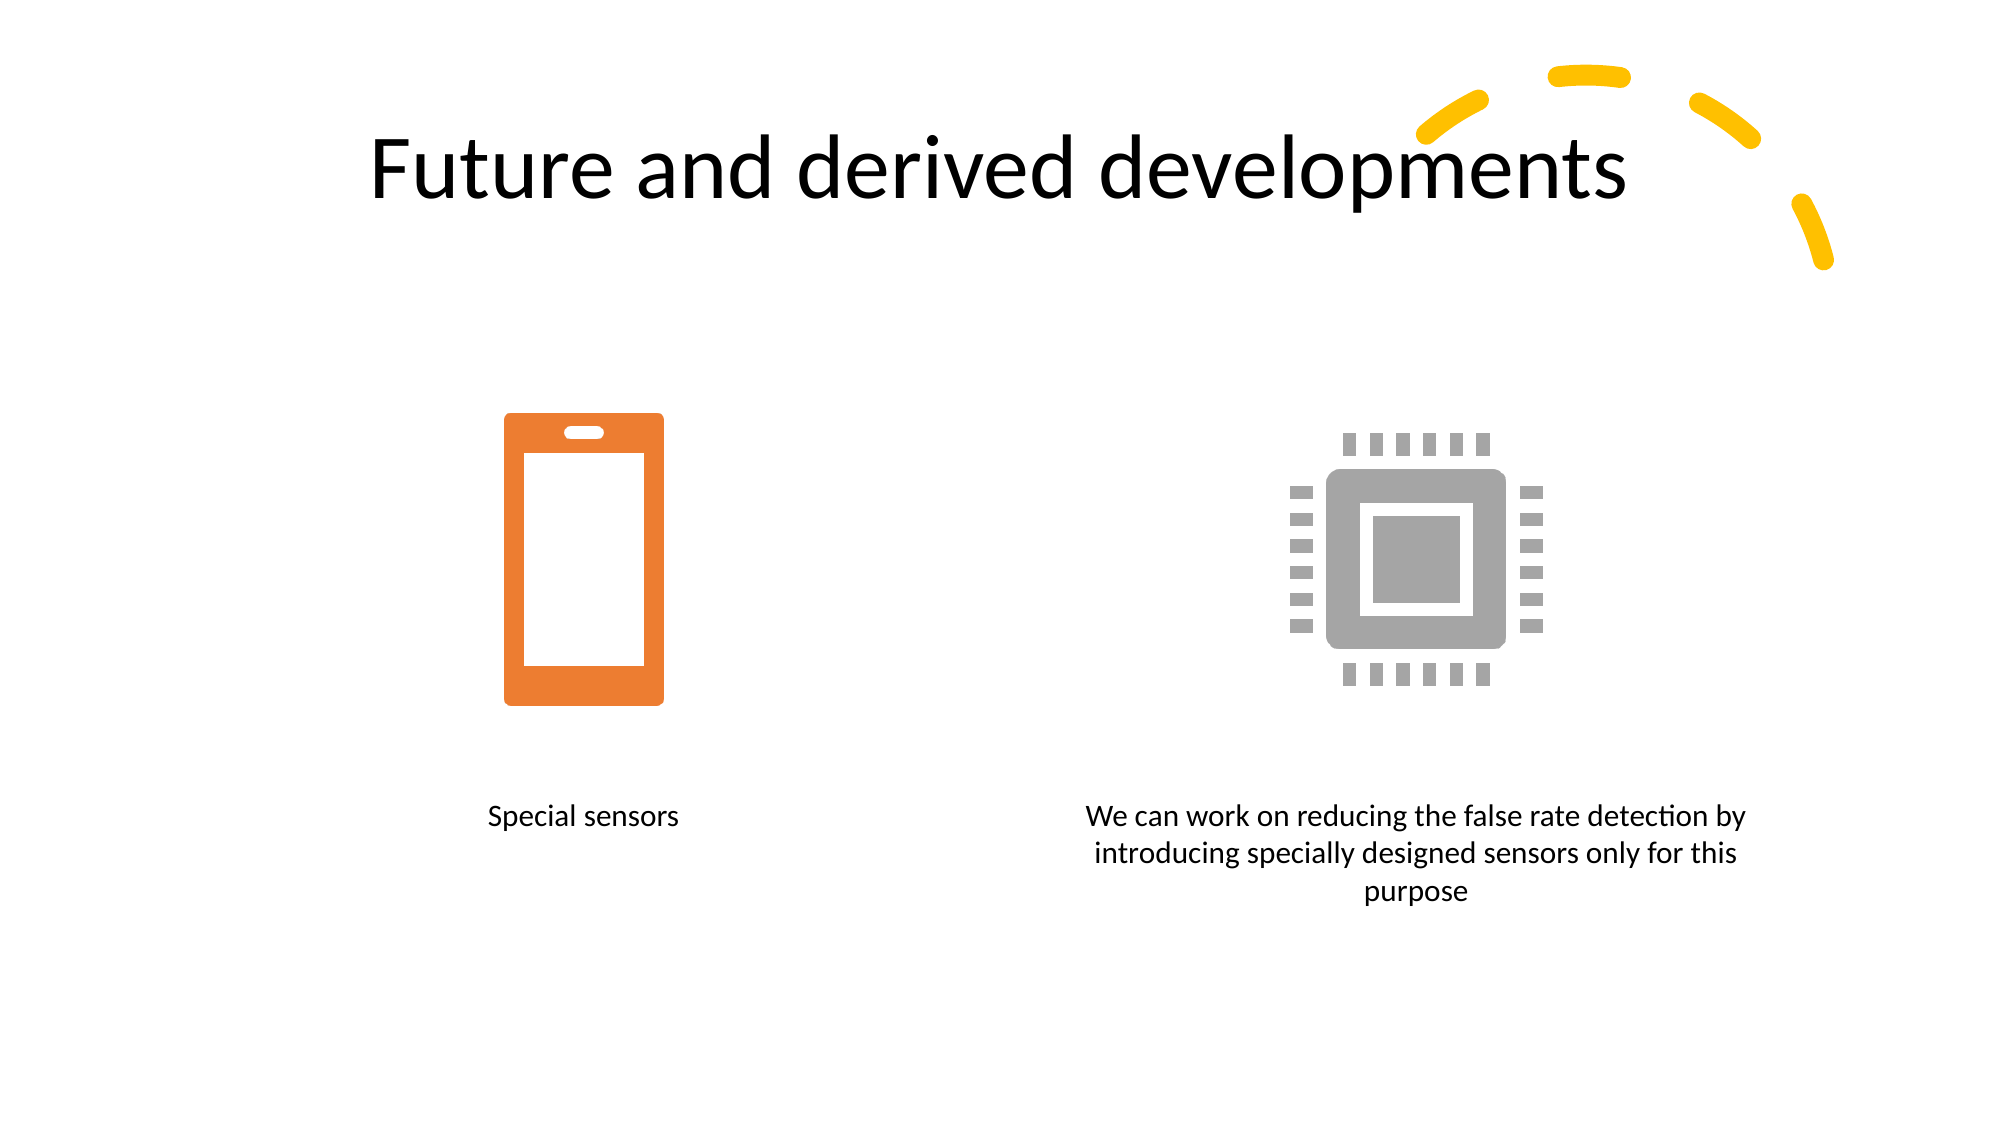

Future and derived developments

Special sensors
We can work on reducing the false rate detection by introducing specially designed sensors only for this purpose